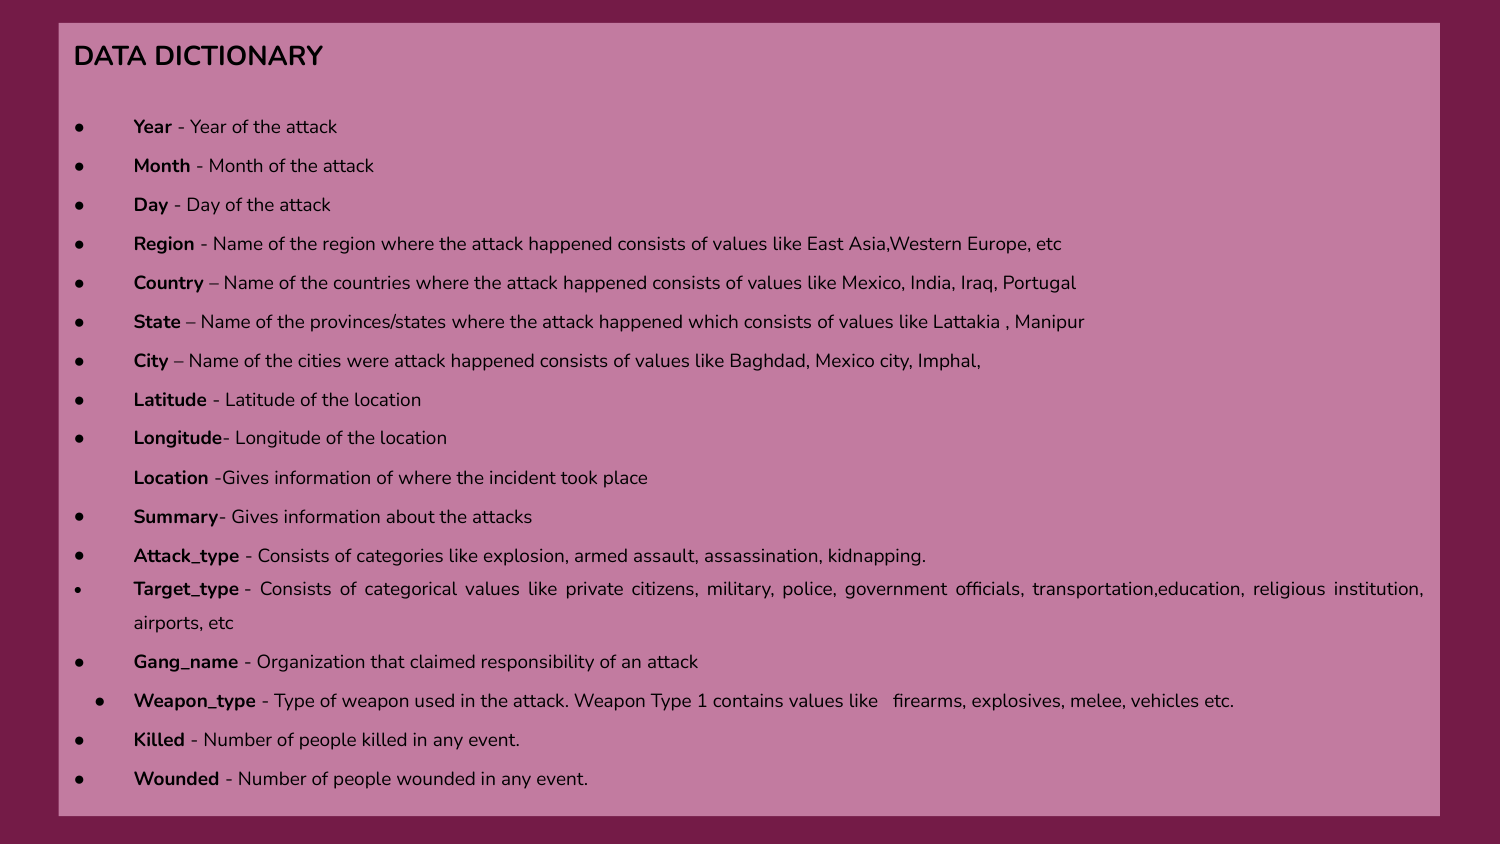

DATA DICTIONARY

Year - Year of the attack
Month - Month of the attack
Day - Day of the attack
Region - Name of the region where the attack happened consists of values like East Asia,Western Europe, etc
Country – Name of the countries where the attack happened consists of values like Mexico, India, Iraq, Portugal
State – Name of the provinces/states where the attack happened which consists of values like Lattakia , Manipur
City – Name of the cities were attack happened consists of values like Baghdad, Mexico city, Imphal,
Latitude - Latitude of the location
Longitude- Longitude of the location
Location -Gives information of where the incident took place
Summary- Gives information about the attacks
Attack_type - Consists of categories like explosion, armed assault, assassination, kidnapping.
Target_type - Consists of categorical values like private citizens, military, police, government officials, transportation,education, religious institution, airports, etc
Gang_name - Organization that claimed responsibility of an attack
Weapon_type - Type of weapon used in the attack. Weapon Type 1 contains values like   firearms, explosives, melee, vehicles etc.
Killed - Number of people killed in any event.
Wounded - Number of people wounded in any event.